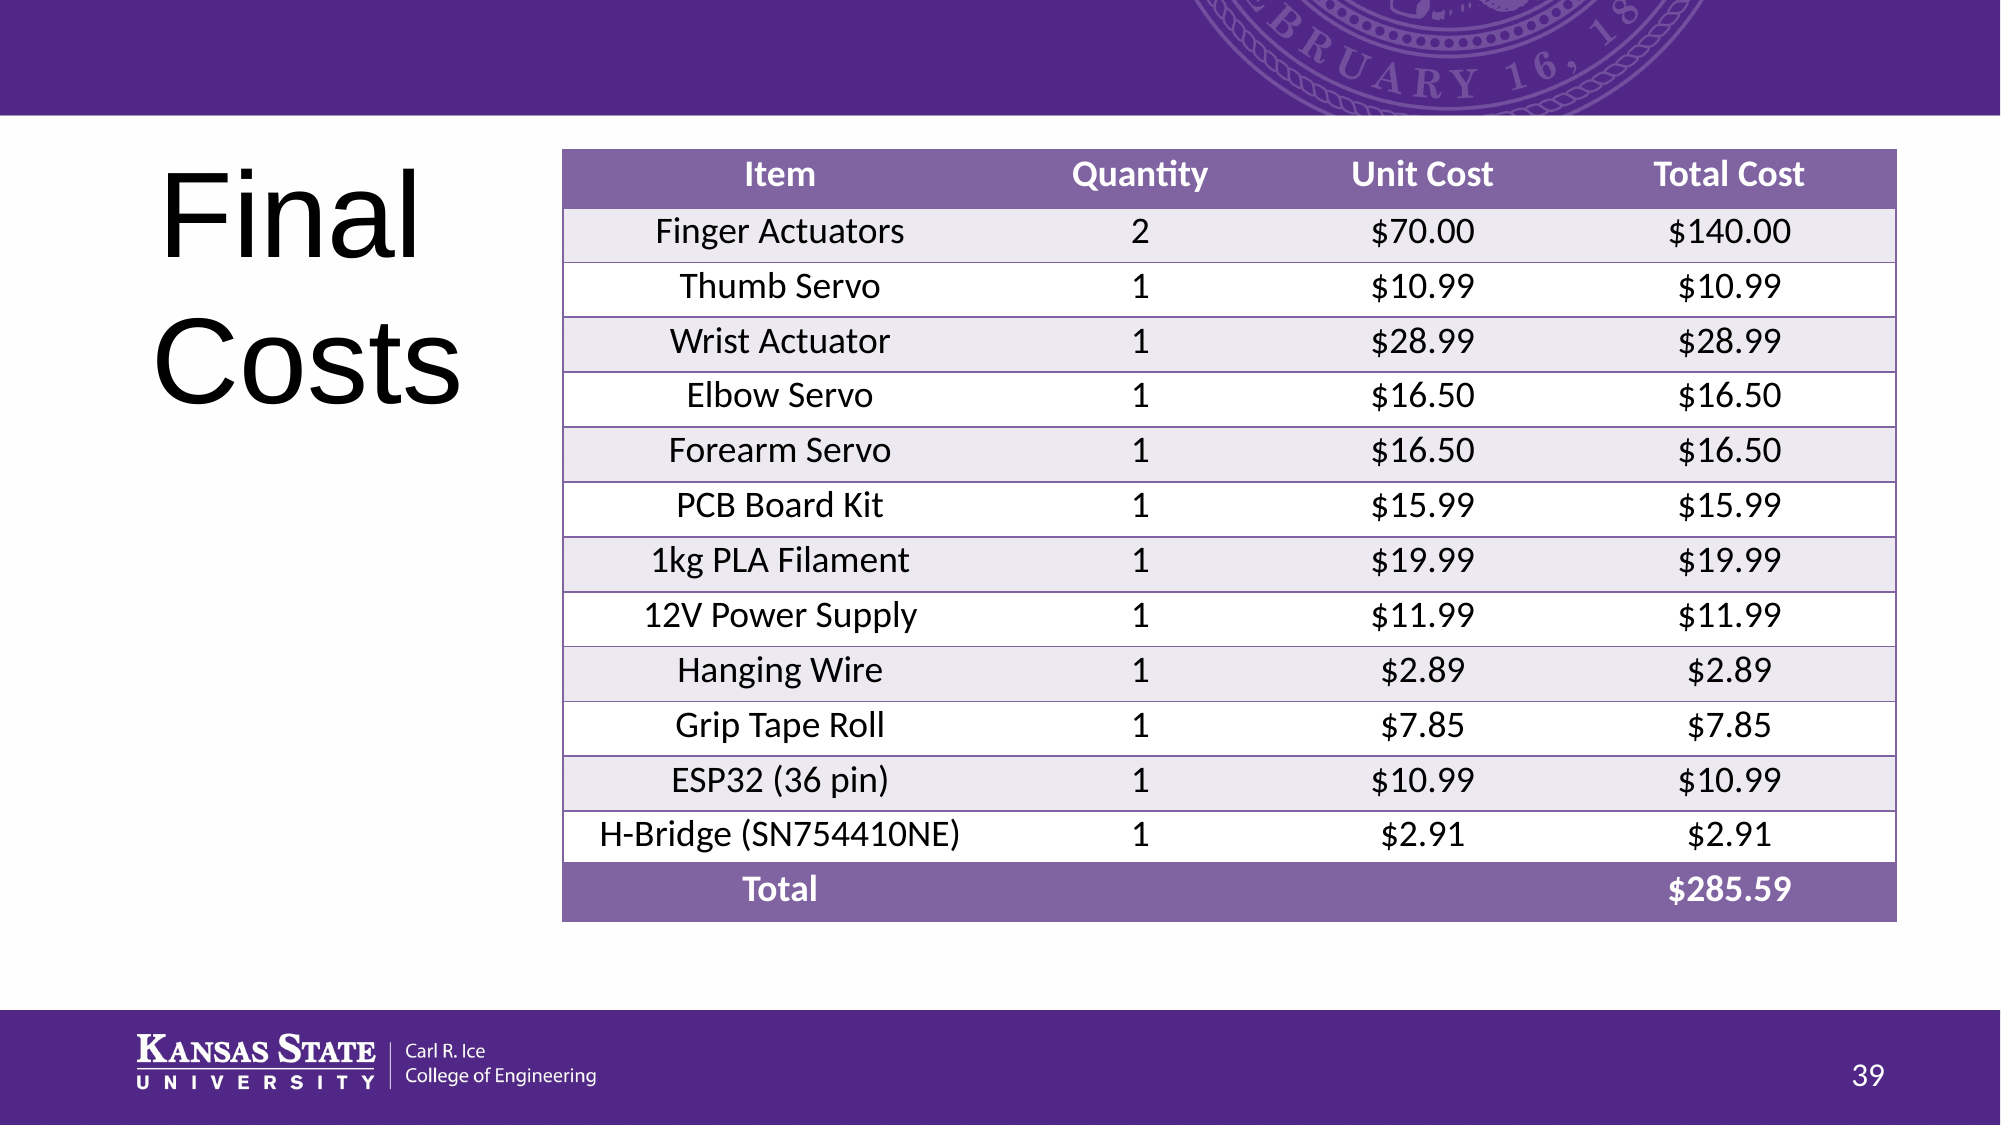

| Item | Quantity | Unit Cost | Total Cost |
| --- | --- | --- | --- |
| Finger Actuators | 2 | $70.00 | $140.00 |
| Thumb Servo | 1 | $10.99 | $10.99 |
| Wrist Actuator | 1 | $28.99 | $28.99 |
| Elbow Servo | 1 | $16.50 | $16.50 |
| Forearm Servo | 1 | $16.50 | $16.50 |
| PCB Board Kit | 1 | $15.99 | $15.99 |
| 1kg PLA Filament | 1 | $19.99 | $19.99 |
| 12V Power Supply | 1 | $11.99 | $11.99 |
| Hanging Wire | 1 | $2.89 | $2.89 |
| Grip Tape Roll | 1 | $7.85 | $7.85 |
| ESP32 (36 pin) | 1 | $10.99 | $10.99 |
| H-Bridge (SN754410NE) | 1 | $2.91 | $2.91 |
| Total |  |  | $285.59 |
# Final  Costs
39